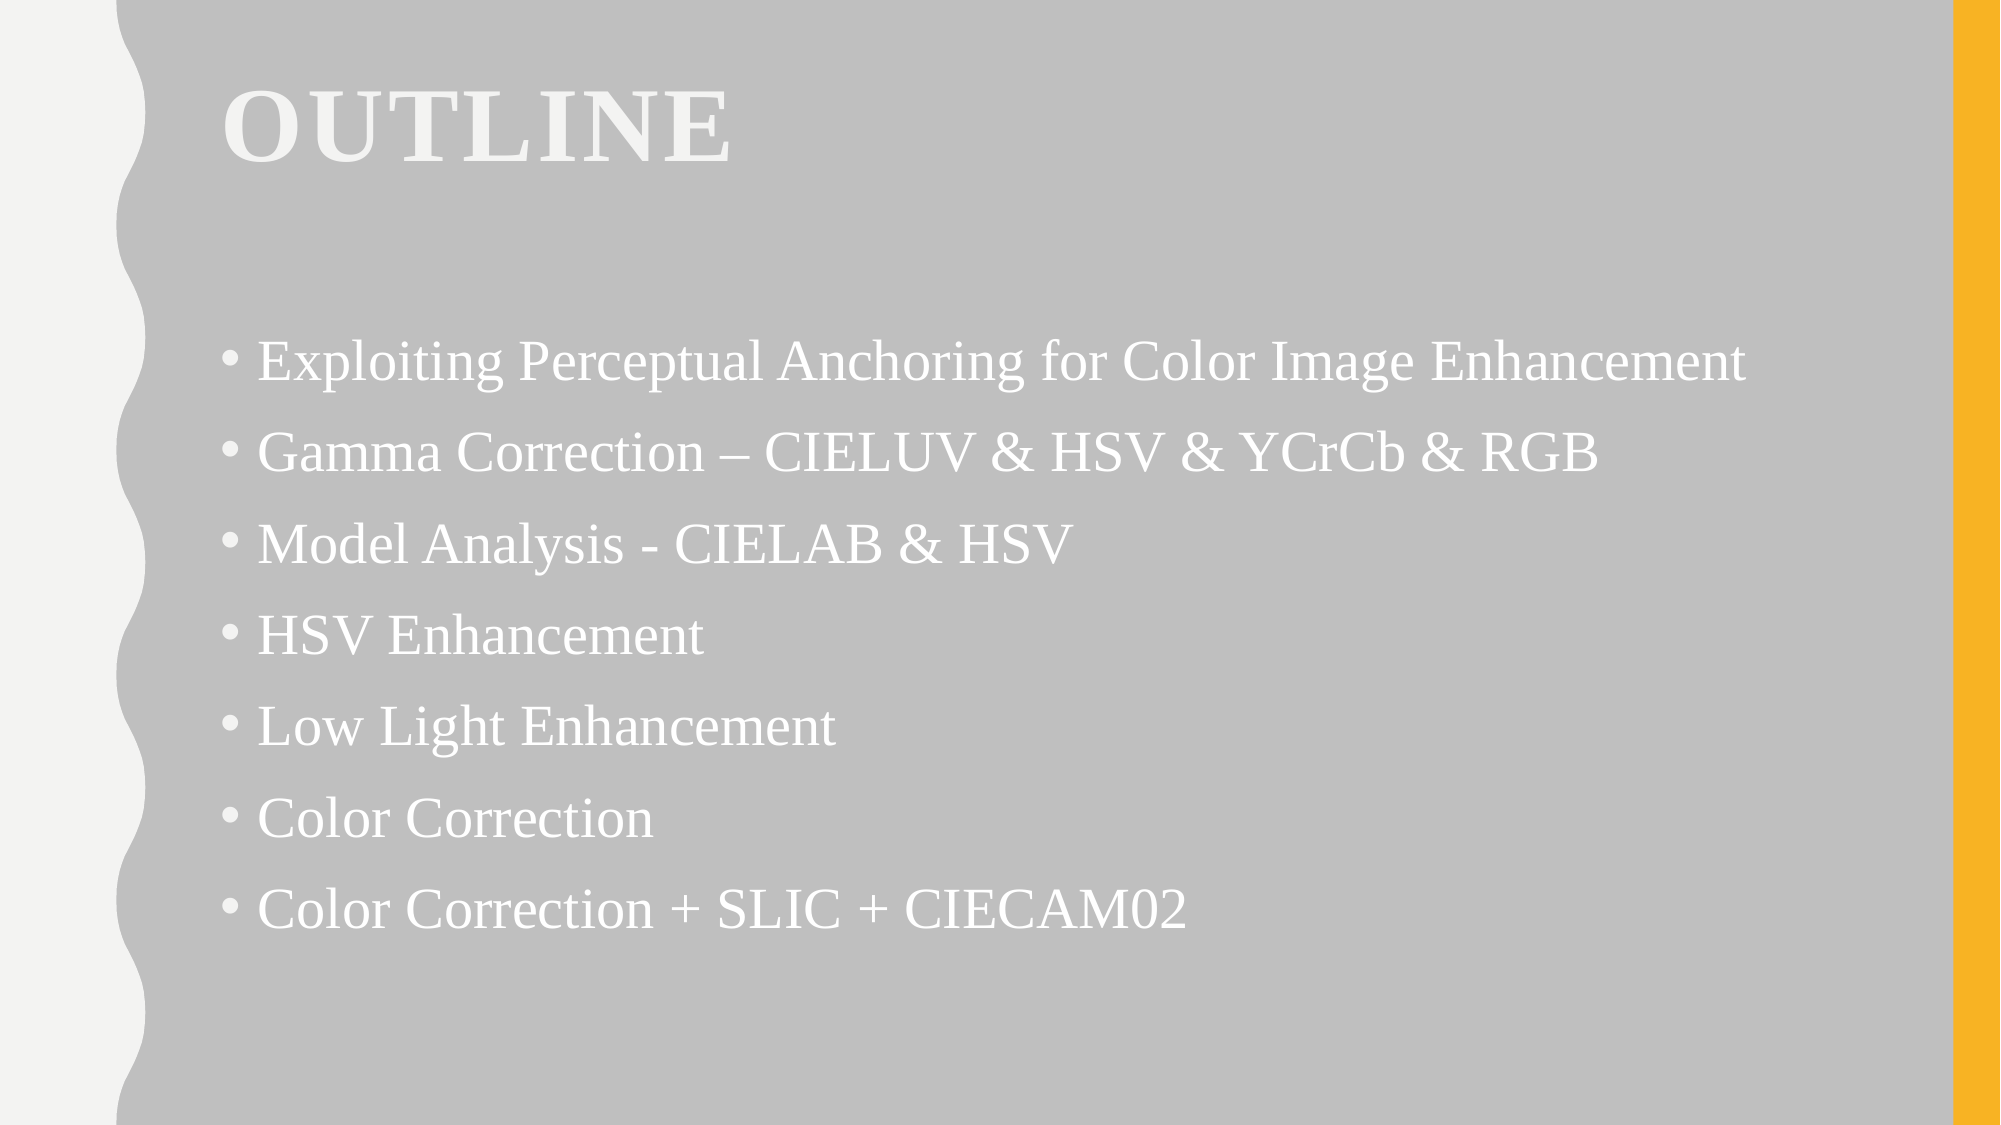

# Outline
Exploiting Perceptual Anchoring for Color Image Enhancement
Gamma Correction – CIELUV & HSV & YCrCb & RGB
Model Analysis - CIELAB & HSV
HSV Enhancement
Low Light Enhancement
Color Correction
Color Correction + SLIC + CIECAM02